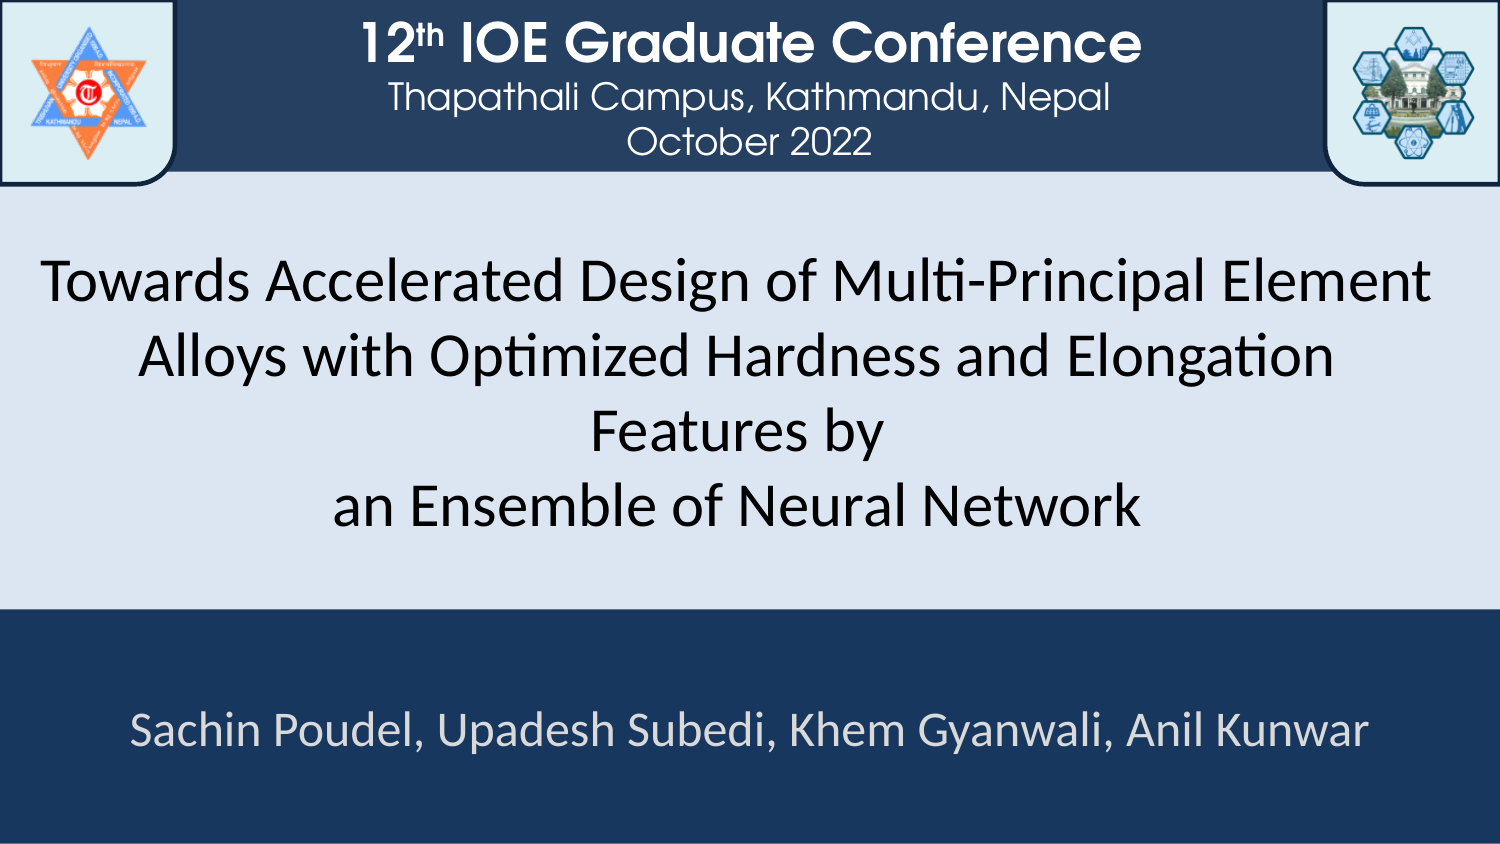

Towards Accelerated Design of Multi-Principal Element
Alloys with Optimized Hardness and Elongation Features by
an Ensemble of Neural Network
Sachin Poudel, Upadesh Subedi, Khem Gyanwali, Anil Kunwar